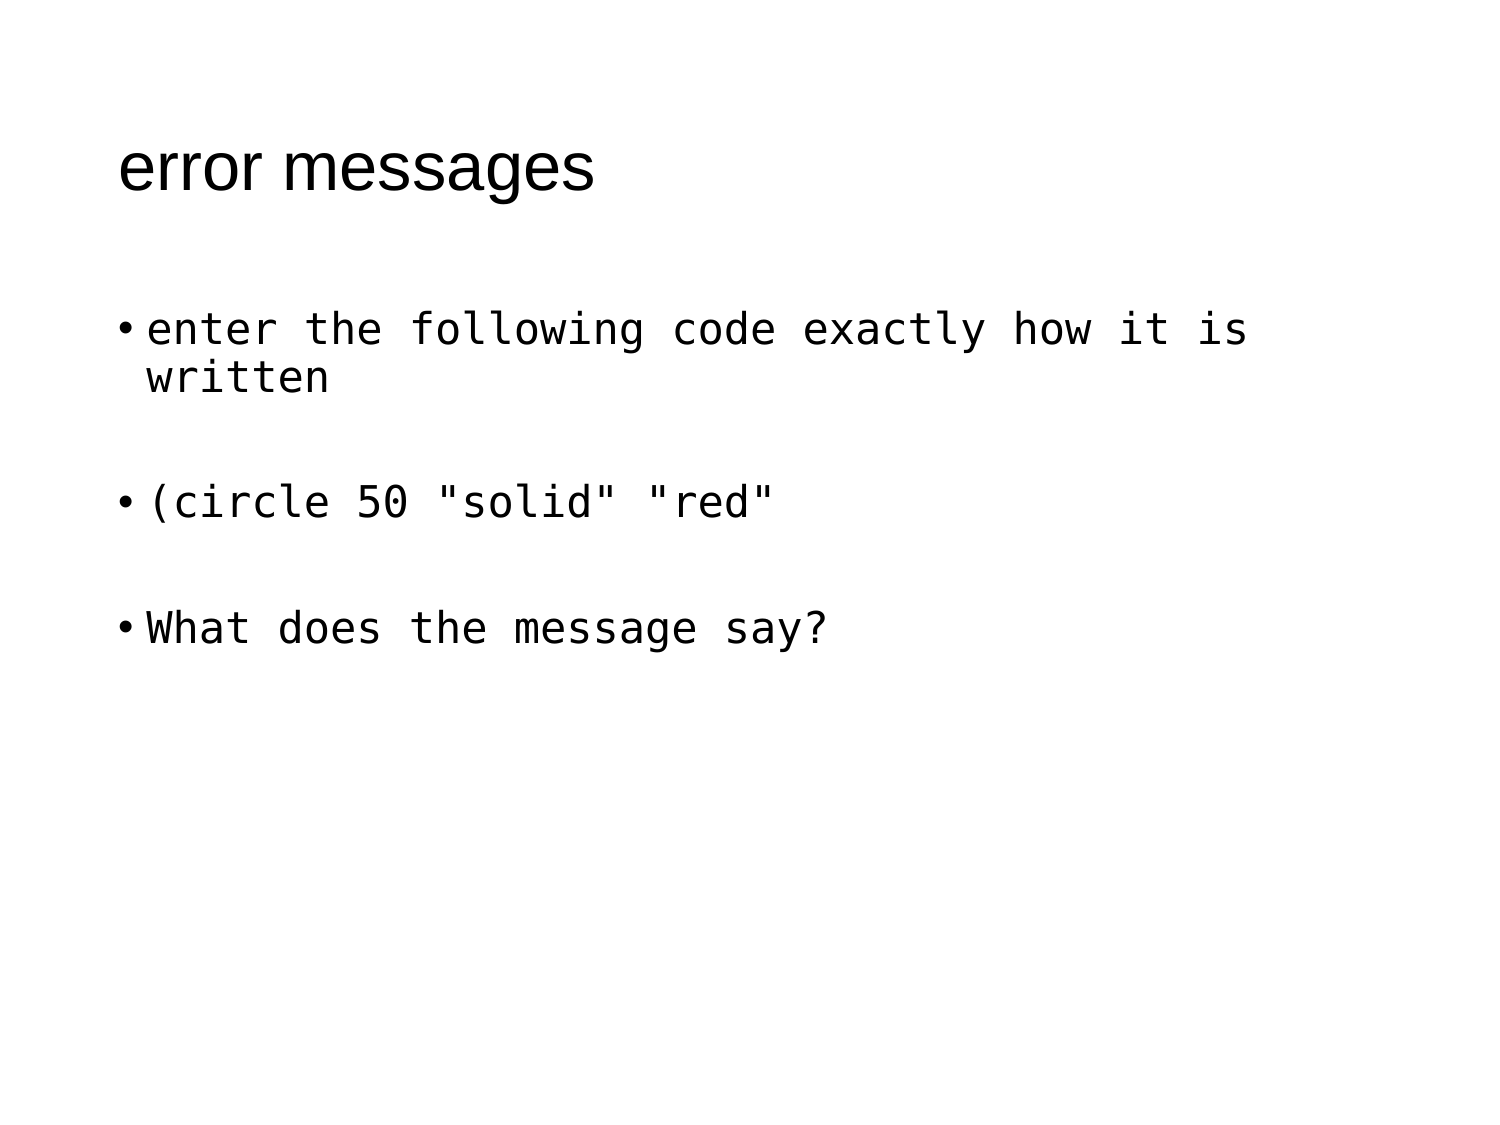

# error messages
enter the following code exactly how it is written

(circle 50 "solid" "red"

What does the message say?